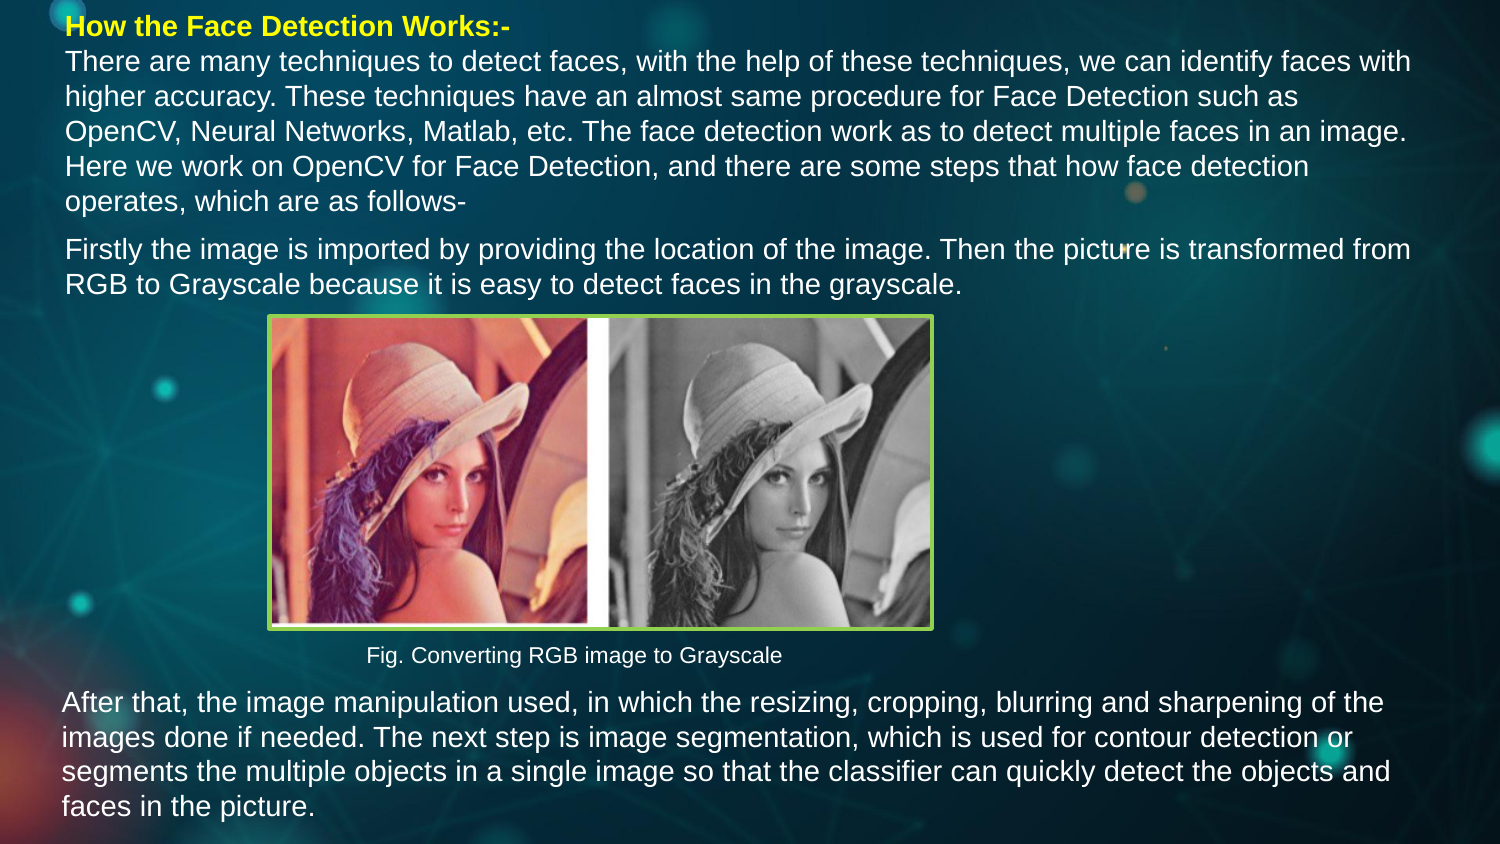

How the Face Detection Works:-
There are many techniques to detect faces, with the help of these techniques, we can identify faces with higher accuracy. These techniques have an almost same procedure for Face Detection such as OpenCV, Neural Networks, Matlab, etc. The face detection work as to detect multiple faces in an image. Here we work on OpenCV for Face Detection, and there are some steps that how face detection operates, which are as follows-

Firstly the image is imported by providing the location of the image. Then the picture is transformed from RGB to Grayscale because it is easy to detect faces in the grayscale.

Fig. Converting RGB image to Grayscale
After that, the image manipulation used, in which the resizing, cropping, blurring and sharpening of the images done if needed. The next step is image segmentation, which is used for contour detection or segments the multiple objects in a single image so that the classifier can quickly detect the objects and faces in the picture.